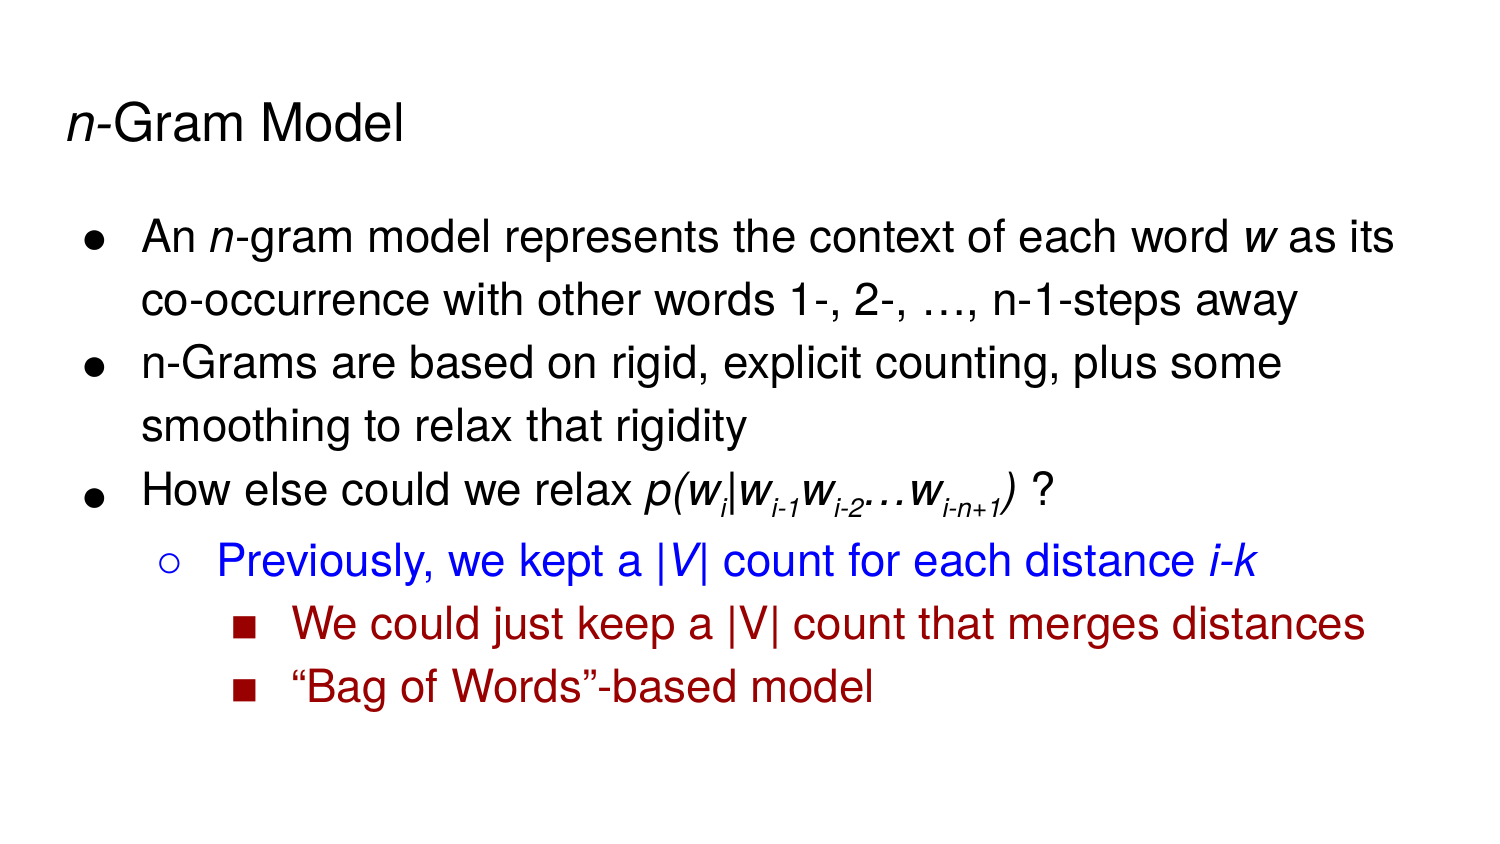

# n-Gram Model
An n-gram model represents the context of each word w as its co-occurrence with other words 1-, 2-, …, n-1-steps away
n-Grams are based on rigid, explicit counting, plus some smoothing to relax that rigidity
How else could we relax p(wi|wi-1wi-2…wi-n+1) ?
Previously, we kept a |V| count for each distance i-k
We could just keep a |V| count that merges distances
“Bag of Words”-based model